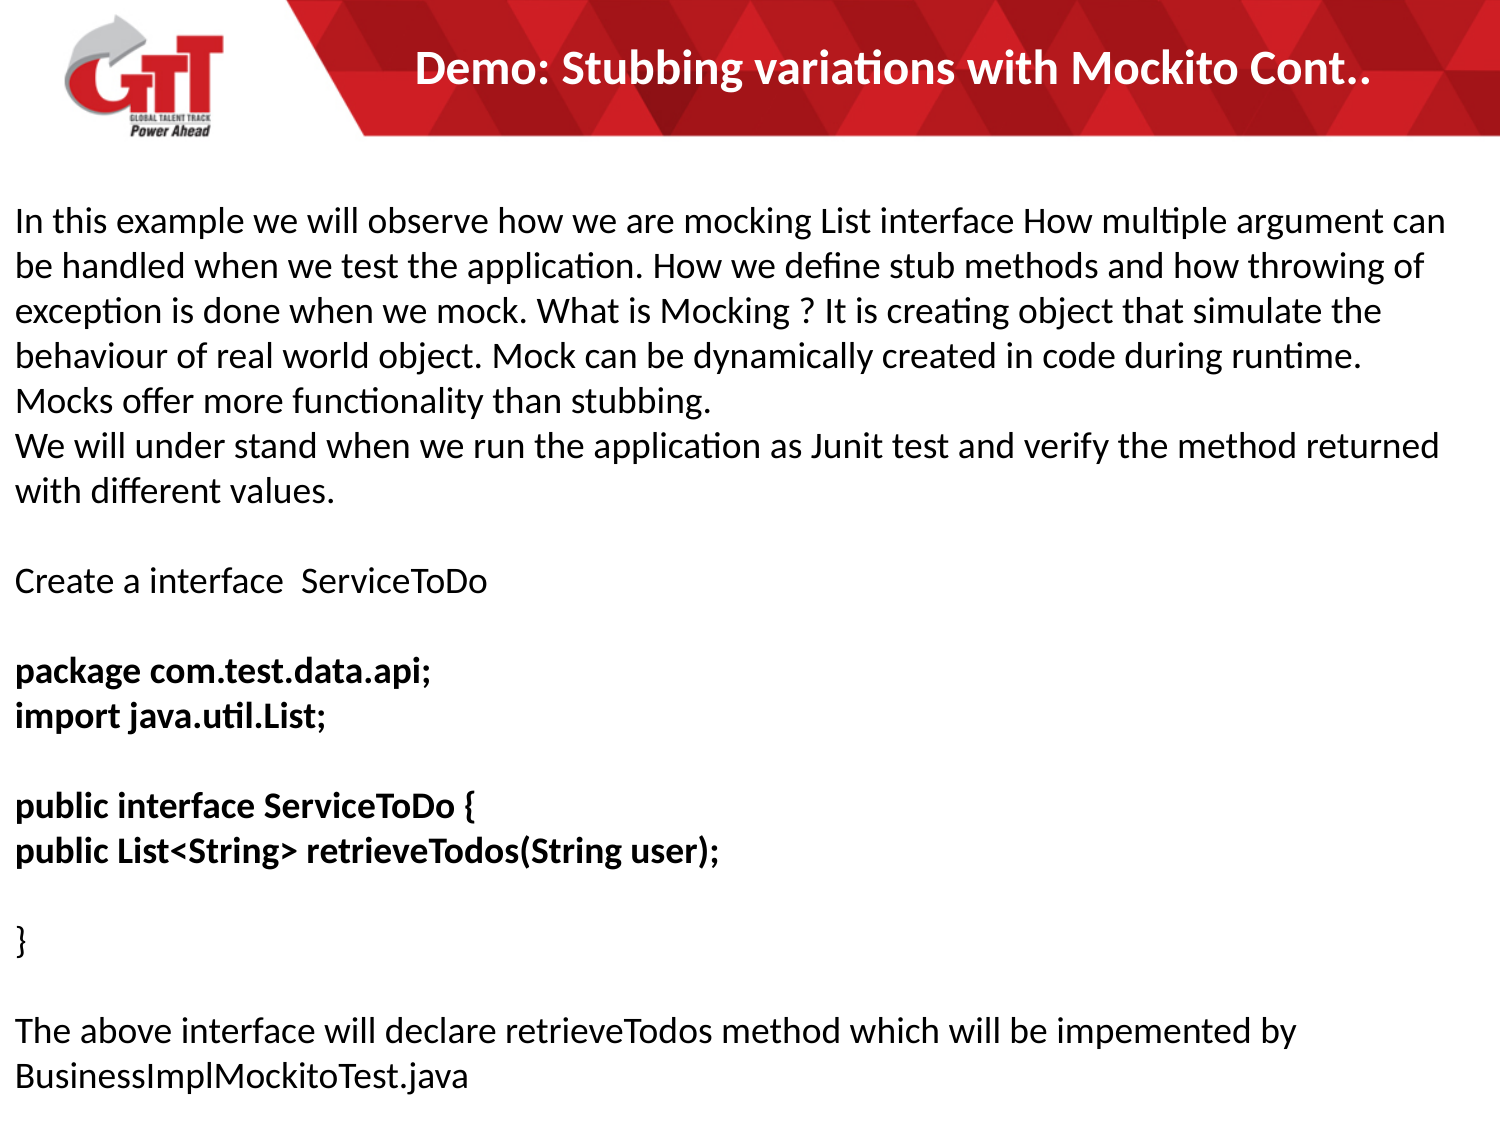

# Demo: Stubbing variations with Mockito Cont..
In this example we will observe how we are mocking List interface How multiple argument can be handled when we test the application. How we define stub methods and how throwing of exception is done when we mock. What is Mocking ? It is creating object that simulate the behaviour of real world object. Mock can be dynamically created in code during runtime. Mocks offer more functionality than stubbing.
We will under stand when we run the application as Junit test and verify the method returned with different values.

Create a interface  ServiceToDo

package com.test.data.api;
import java.util.List;

public interface ServiceToDo {
public List<String> retrieveTodos(String user);

}

The above interface will declare retrieveTodos method which will be impemented by BusinessImplMockitoTest.java